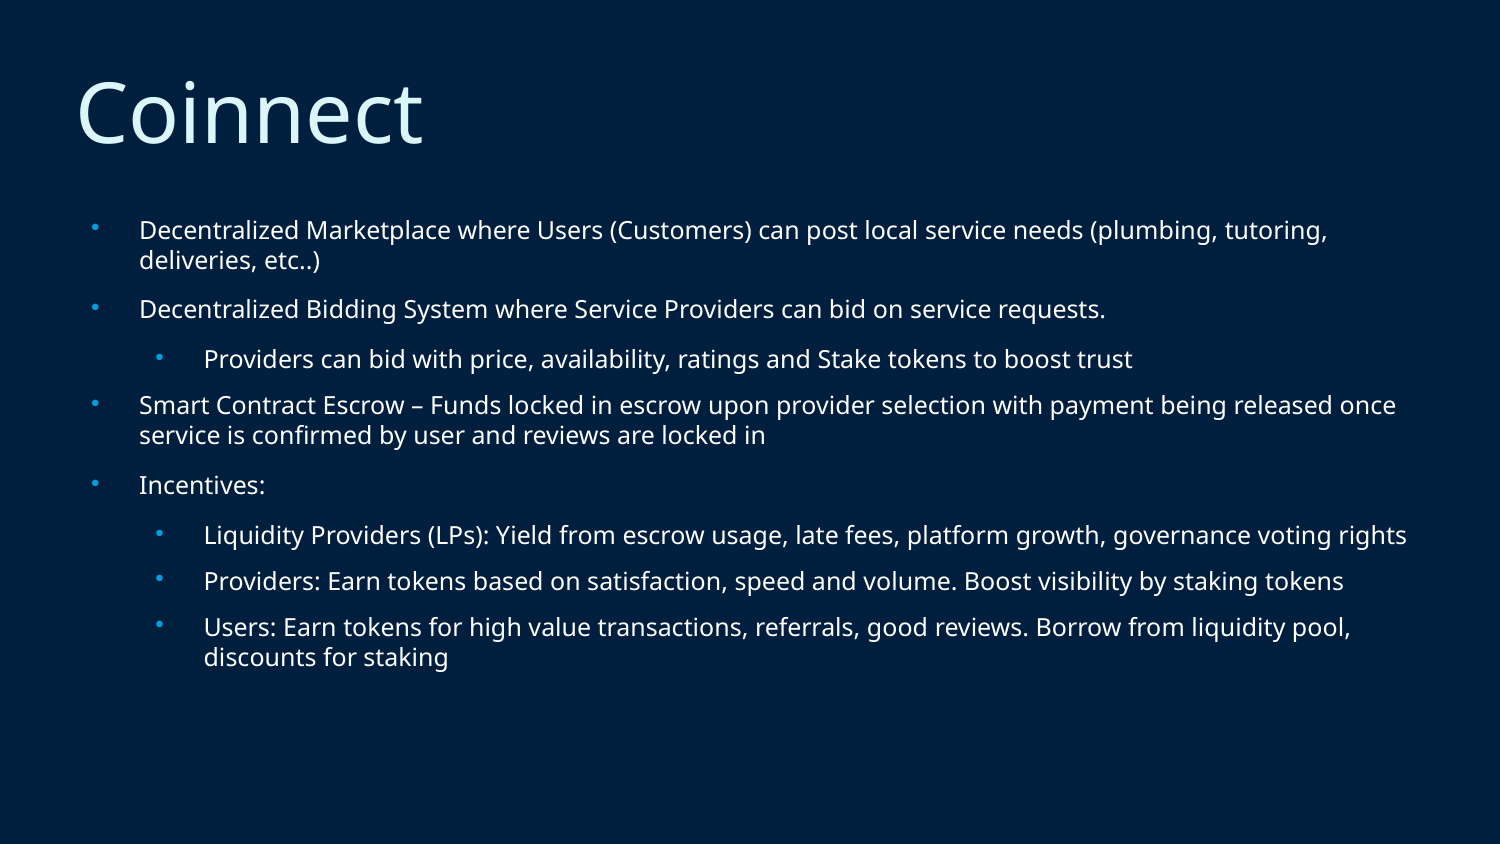

# Coinnect
Decentralized Marketplace where Users (Customers) can post local service needs (plumbing, tutoring, deliveries, etc..)
Decentralized Bidding System where Service Providers can bid on service requests.
Providers can bid with price, availability, ratings and Stake tokens to boost trust
Smart Contract Escrow – Funds locked in escrow upon provider selection with payment being released once service is confirmed by user and reviews are locked in
Incentives:
Liquidity Providers (LPs): Yield from escrow usage, late fees, platform growth, governance voting rights
Providers: Earn tokens based on satisfaction, speed and volume. Boost visibility by staking tokens
Users: Earn tokens for high value transactions, referrals, good reviews. Borrow from liquidity pool, discounts for staking